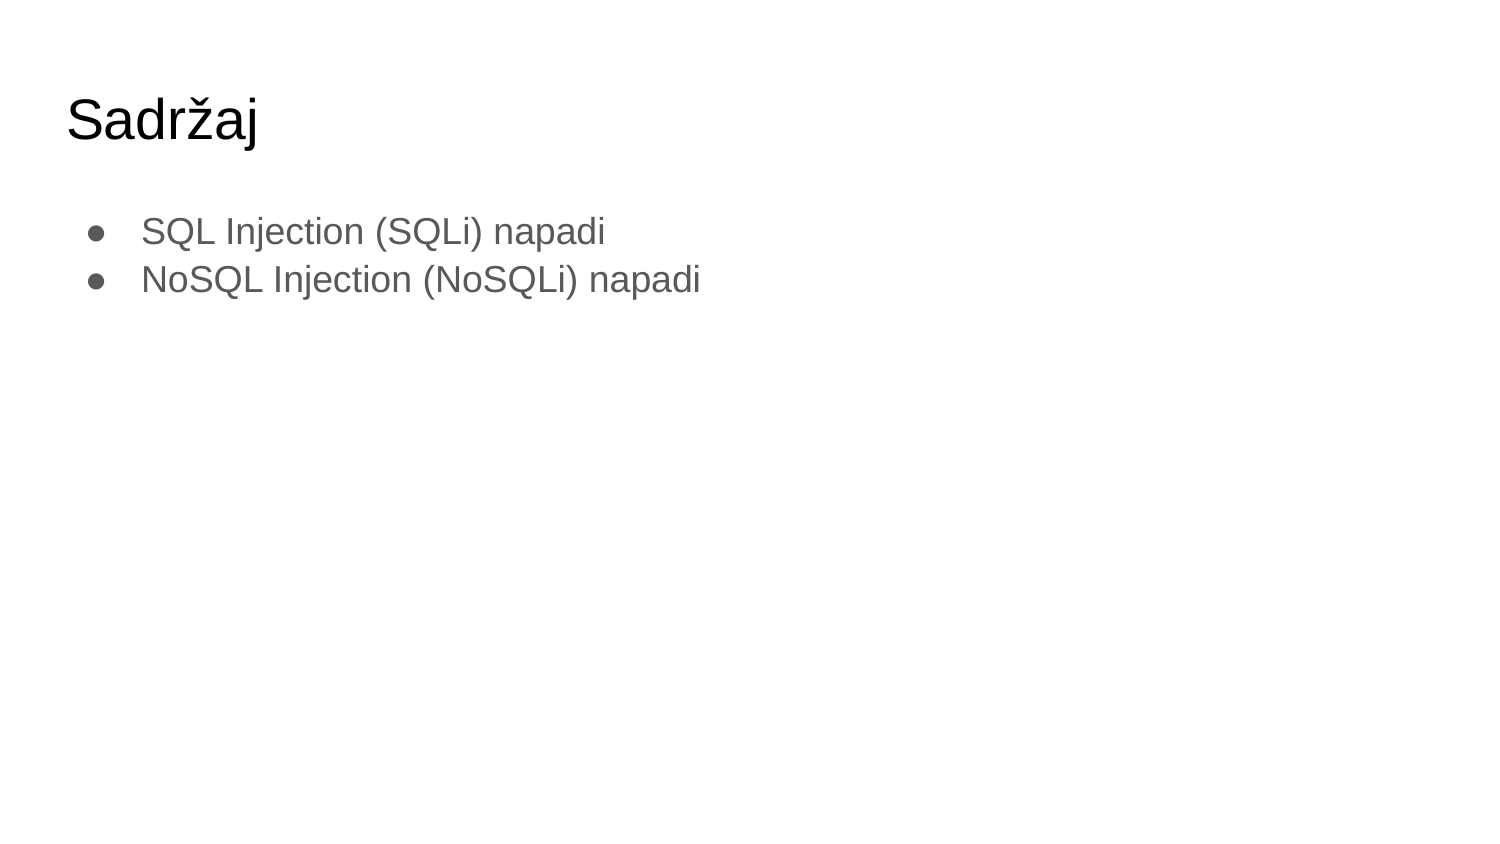

# Sadržaj

SQL Injection (SQLi) napadi
NoSQL Injection (NoSQLi) napadi